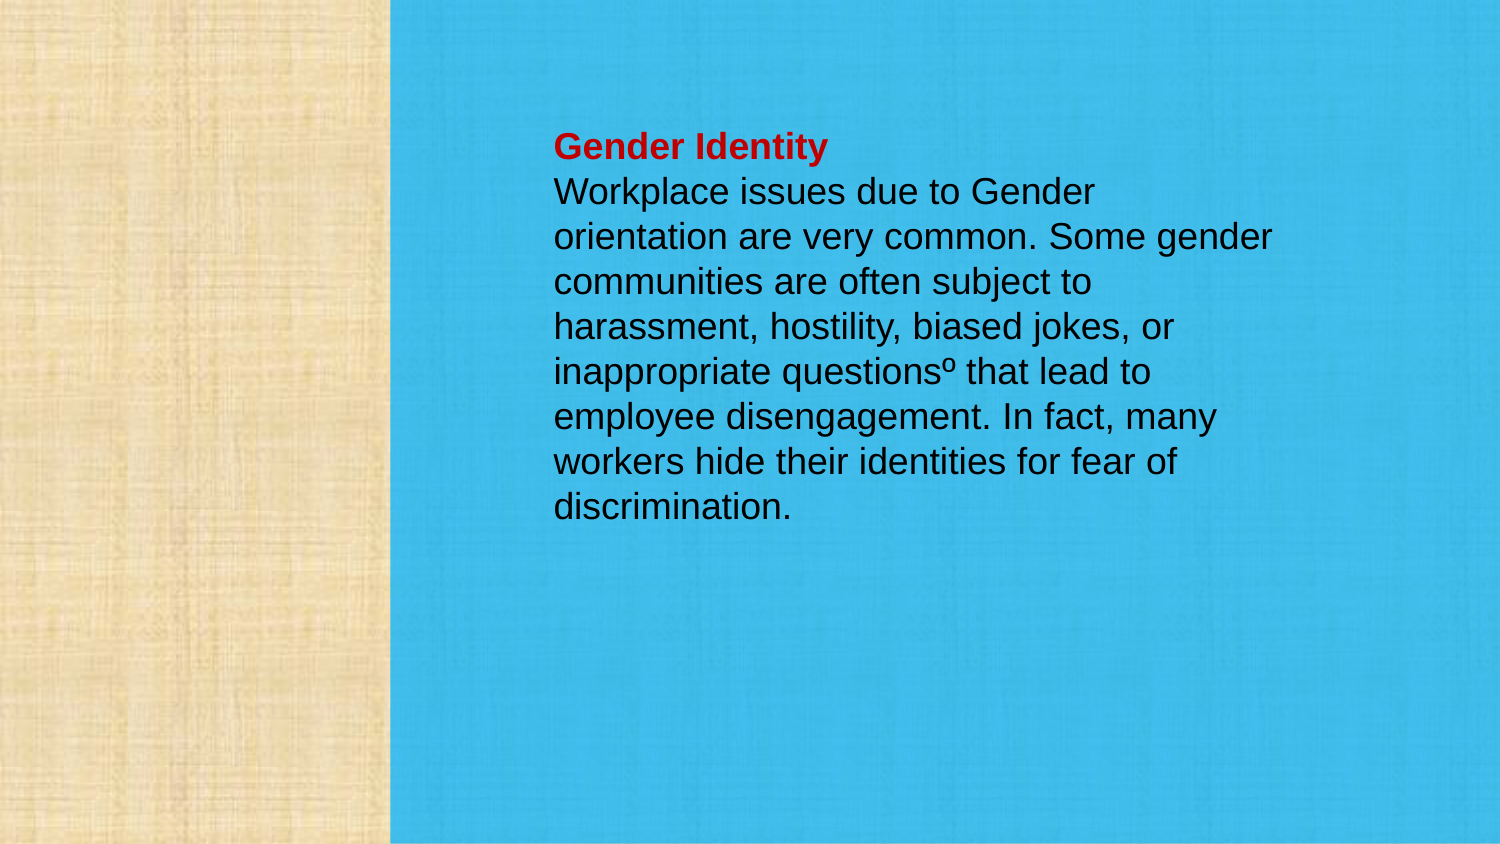

Gender Identity
Workplace issues due to Gender orientation are very common. Some gender communities are often subject to harassment, hostility, biased jokes, or inappropriate questionsº that lead to employee disengagement. In fact, many workers hide their identities for fear of discrimination.